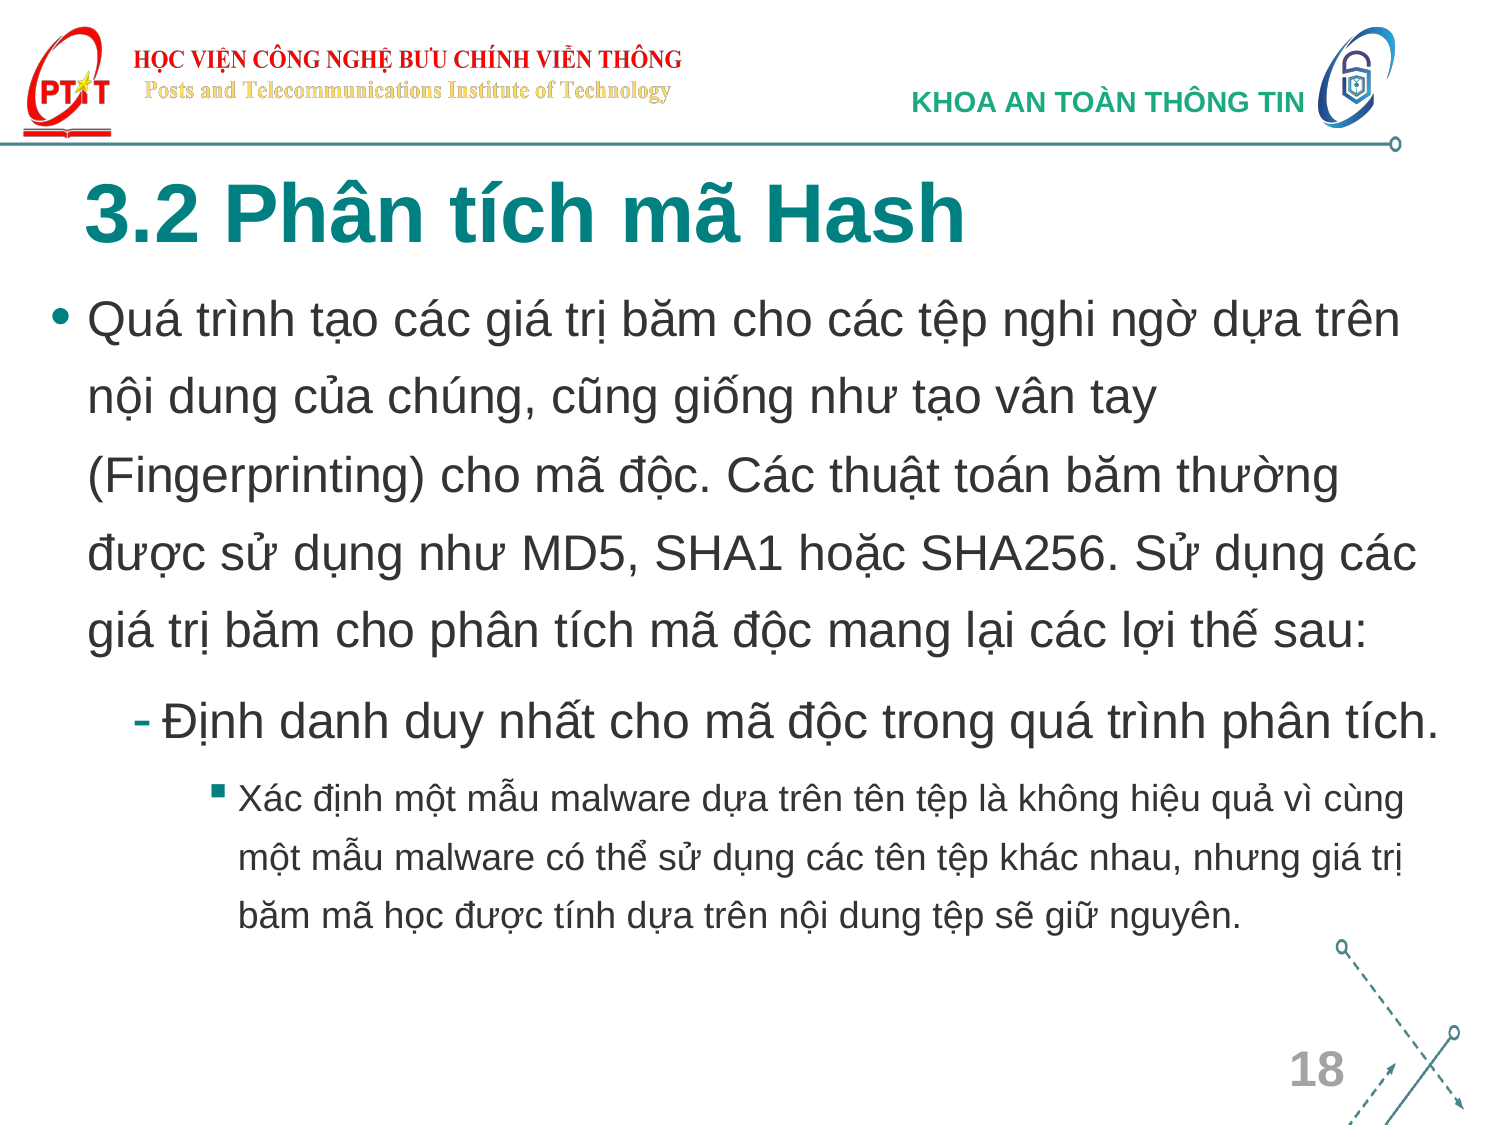

# 3.2 Phân tích mã Hash
Quá trình tạo các giá trị băm cho các tệp nghi ngờ dựa trên nội dung của chúng, cũng giống như tạo vân tay (Fingerprinting) cho mã độc. Các thuật toán băm thường được sử dụng như MD5, SHA1 hoặc SHA256. Sử dụng các giá trị băm cho phân tích mã độc mang lại các lợi thế sau:
Định danh duy nhất cho mã độc trong quá trình phân tích.
Xác định một mẫu malware dựa trên tên tệp là không hiệu quả vì cùng một mẫu malware có thể sử dụng các tên tệp khác nhau, nhưng giá trị băm mã học được tính dựa trên nội dung tệp sẽ giữ nguyên.